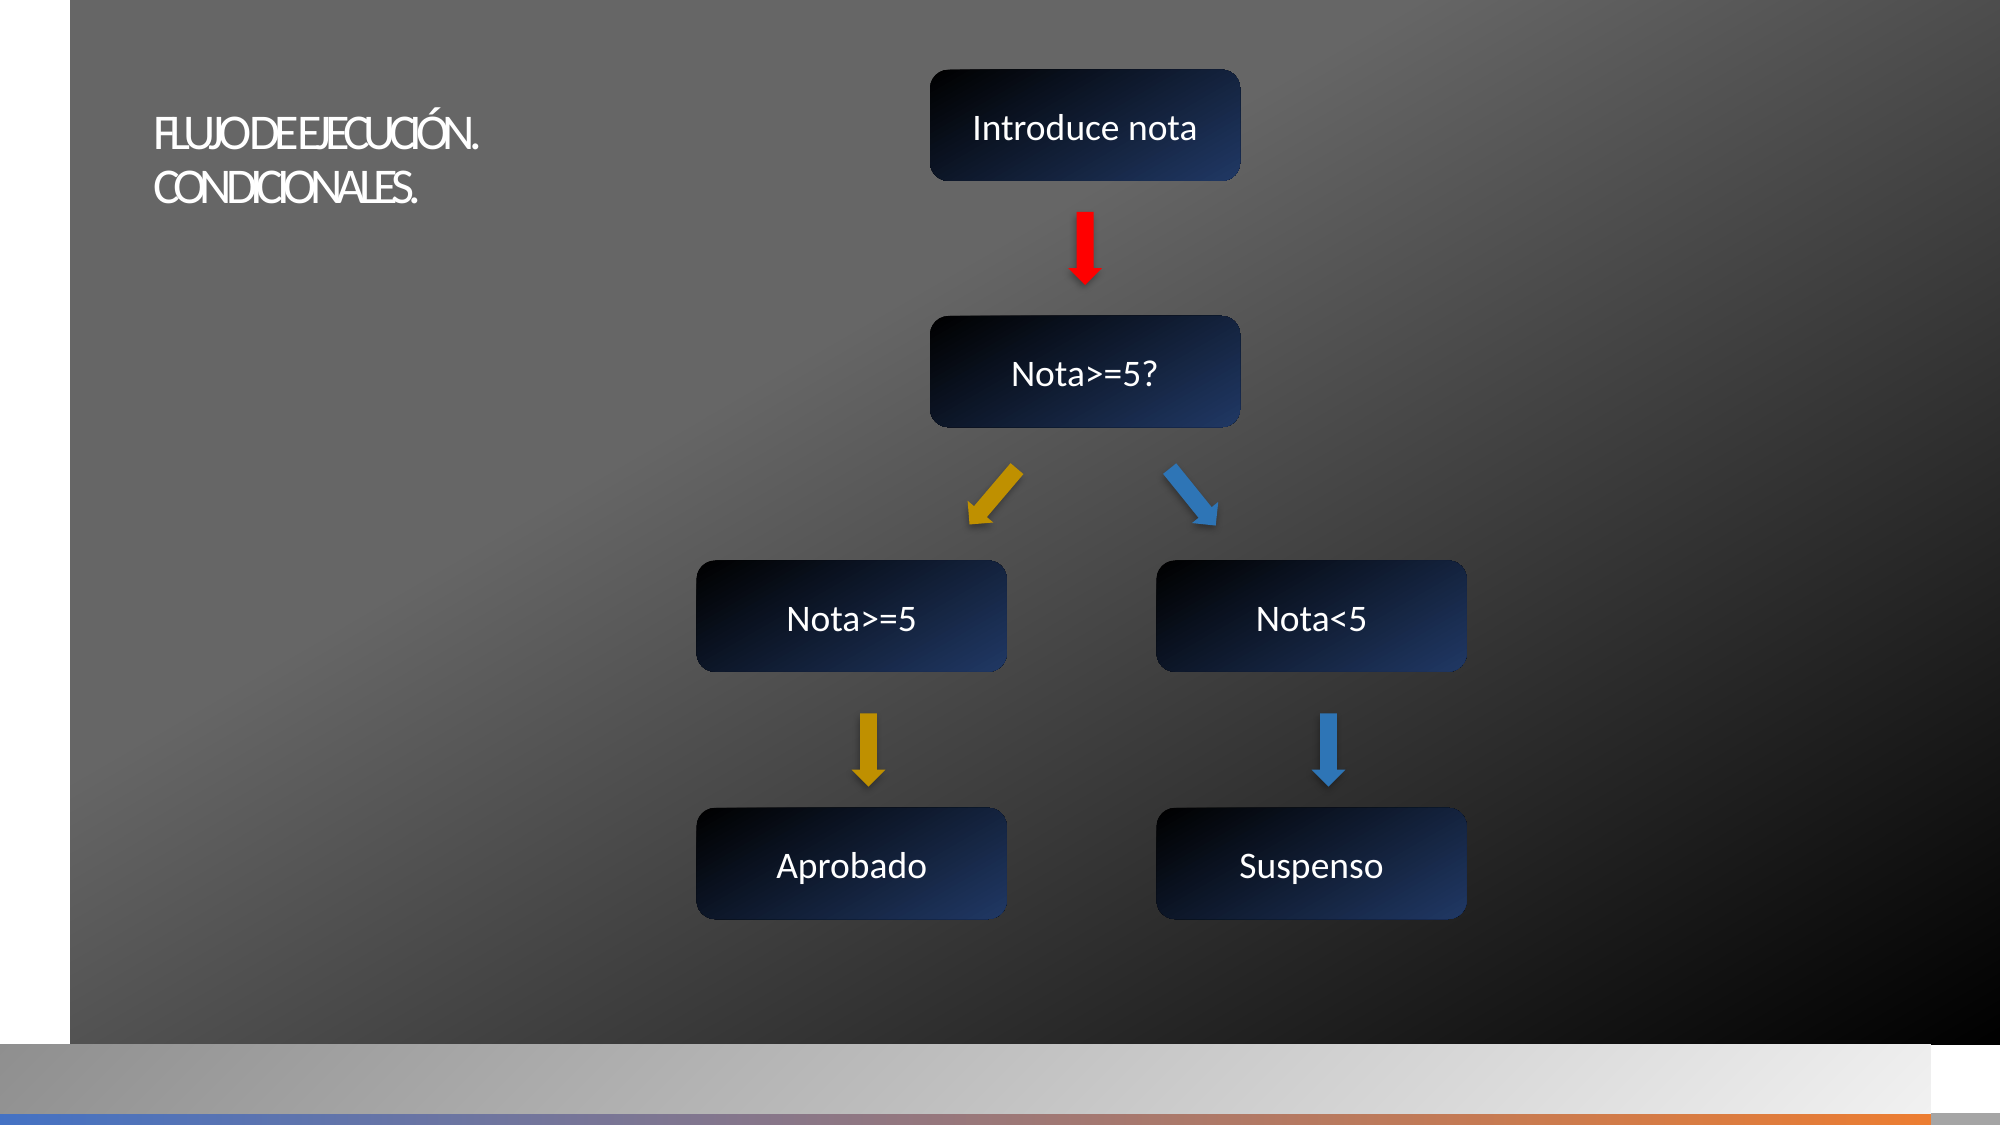

# FLUJO DE EJECUCIÓN. CONDICIONALES.
Introduce nota

Nota>=5?

Nota>=5
Nota<5

Aprobado
Suspenso
21